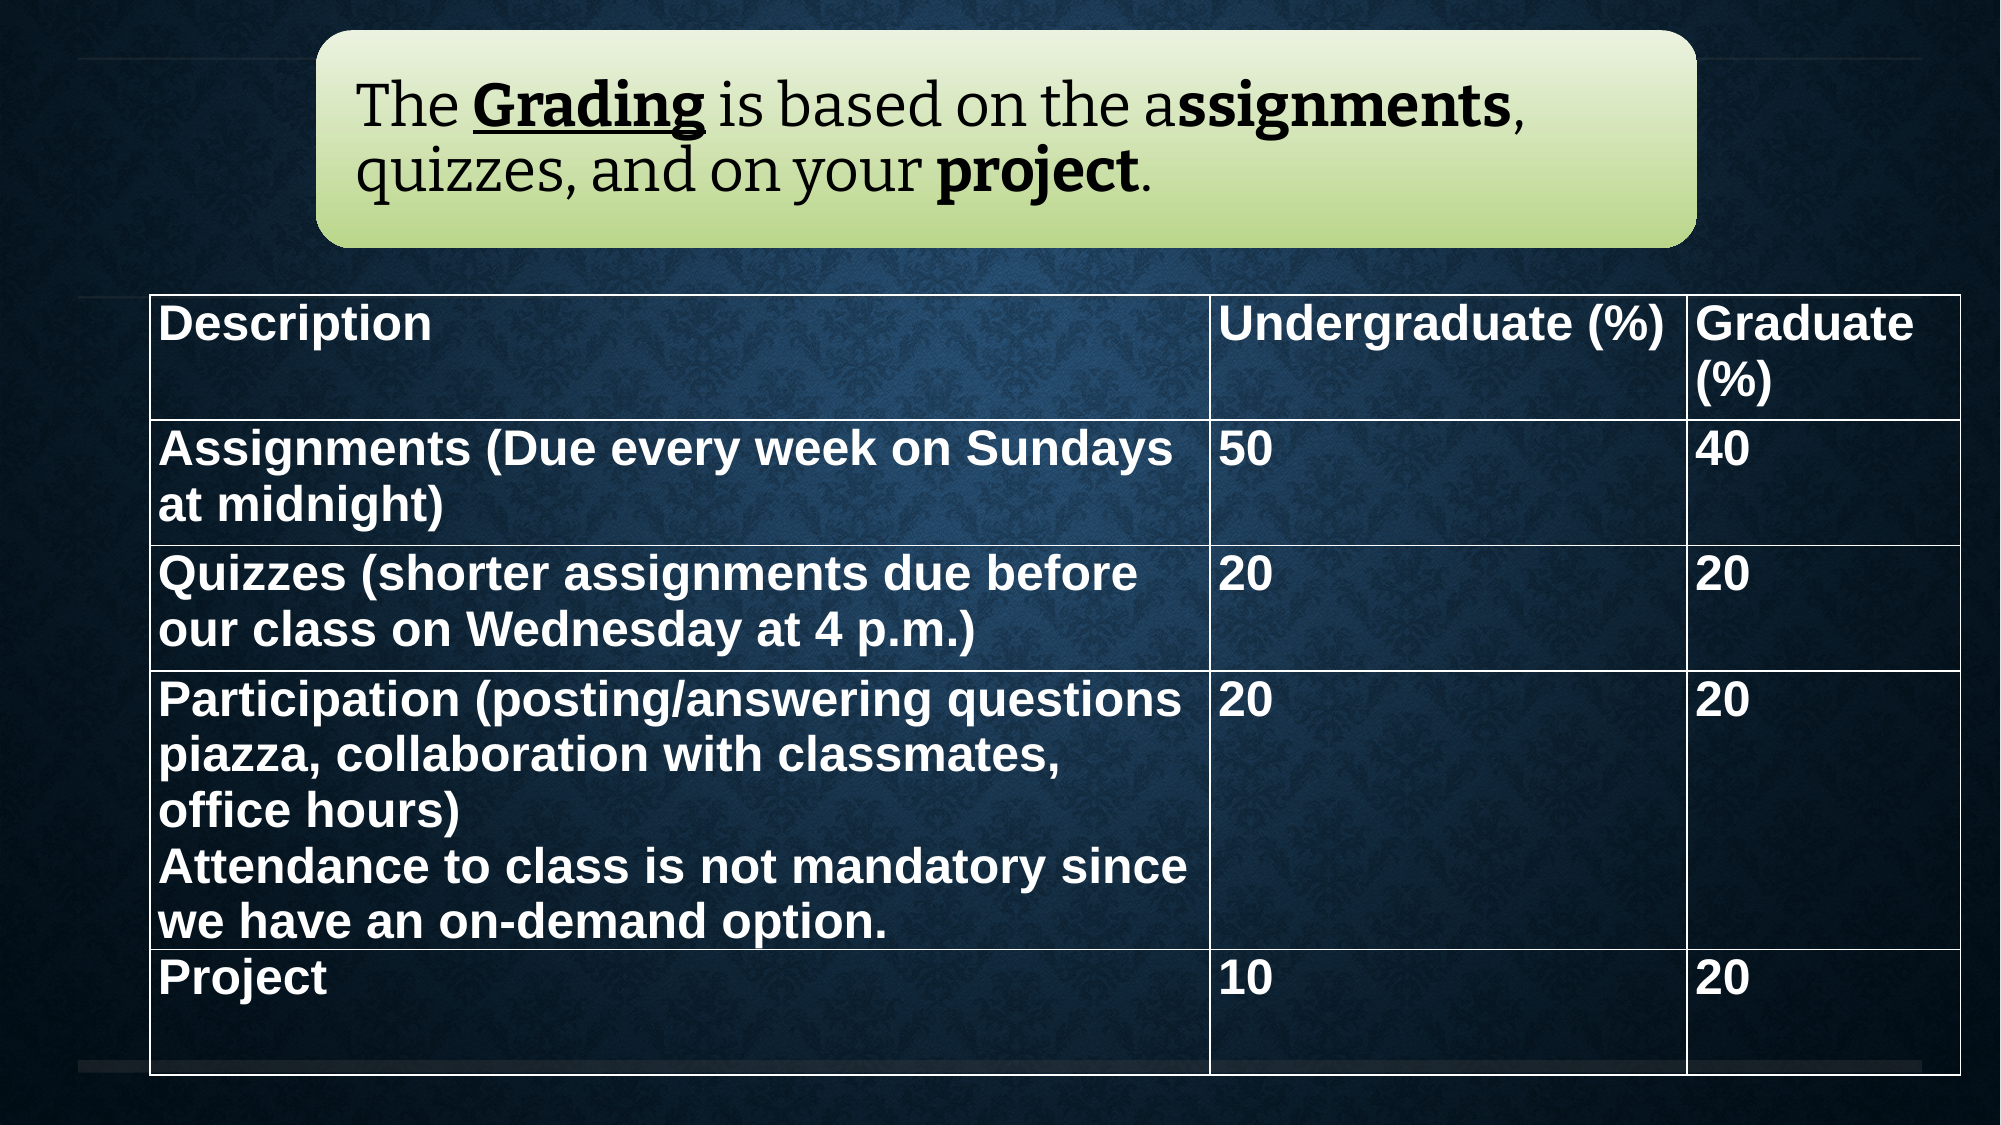

The Grading is based on the assignments, quizzes, and on your project.
| Description | Undergraduate (%) | Graduate (%) |
| --- | --- | --- |
| Assignments (Due every week on Sundays at midnight) | 50 | 40 |
| Quizzes (shorter assignments due before our class on Wednesday at 4 p.m.) | 20 | 20 |
| Participation (posting/answering questions piazza, collaboration with classmates, office hours) Attendance to class is not mandatory since we have an on-demand option. | 20 | 20 |
| Project | 10 | 20 |